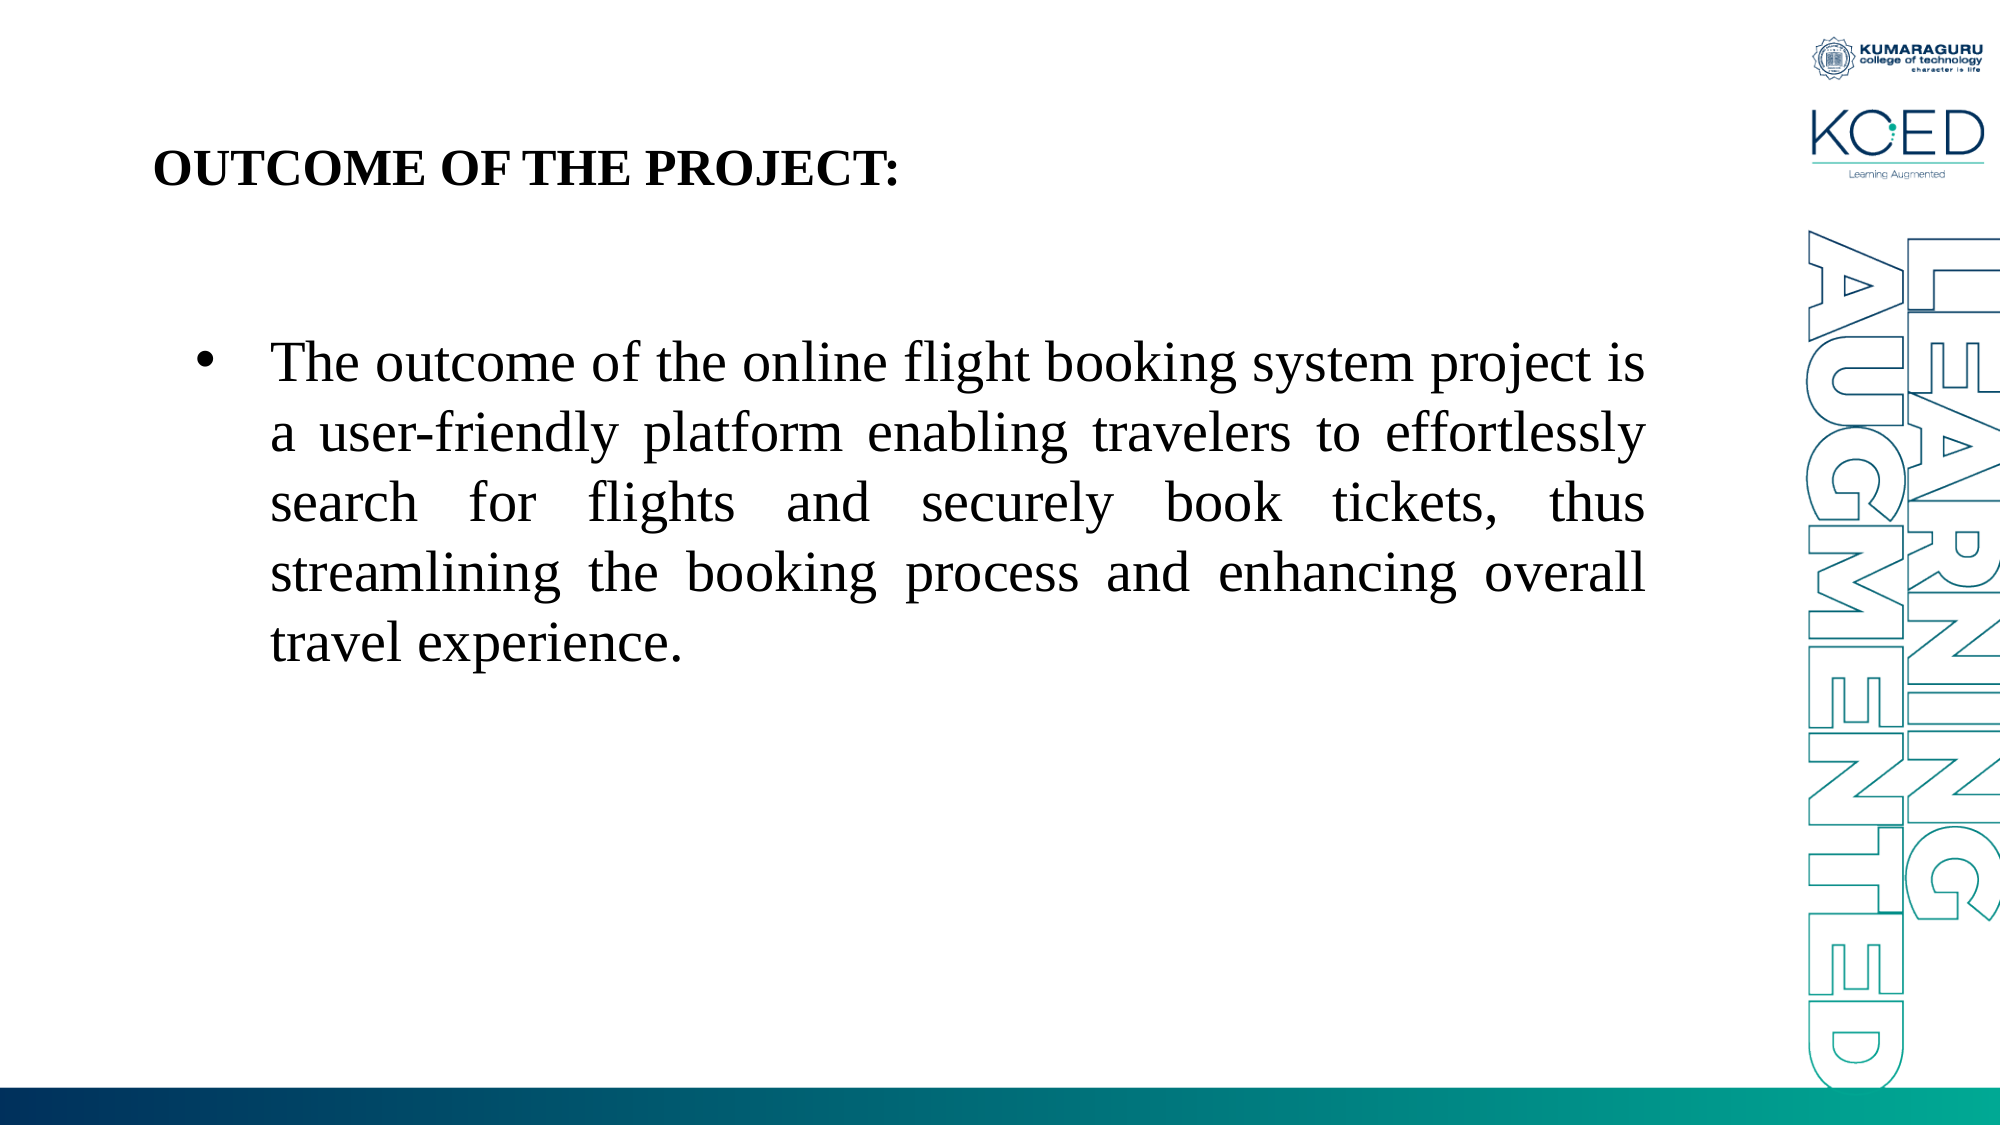

# OUTCOME OF THE PROJECT:
The outcome of the online flight booking system project is a user-friendly platform enabling travelers to effortlessly search for flights and securely book tickets, thus streamlining the booking process and enhancing overall travel experience.